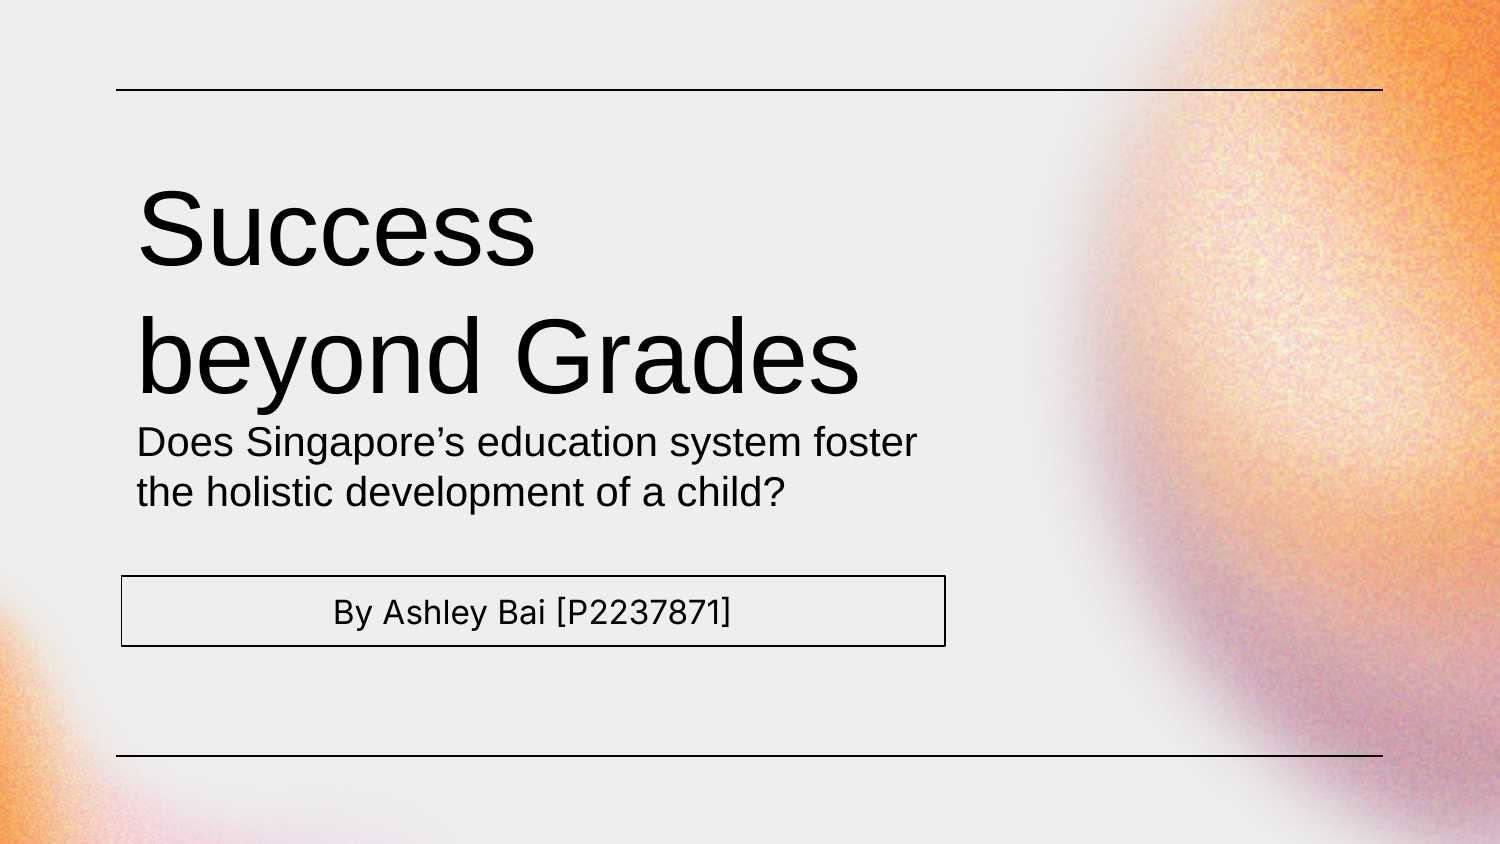

# Success
beyond Grades
Does Singapore’s education system foster
the holistic development of a child?
By Ashley Bai [P2237871]